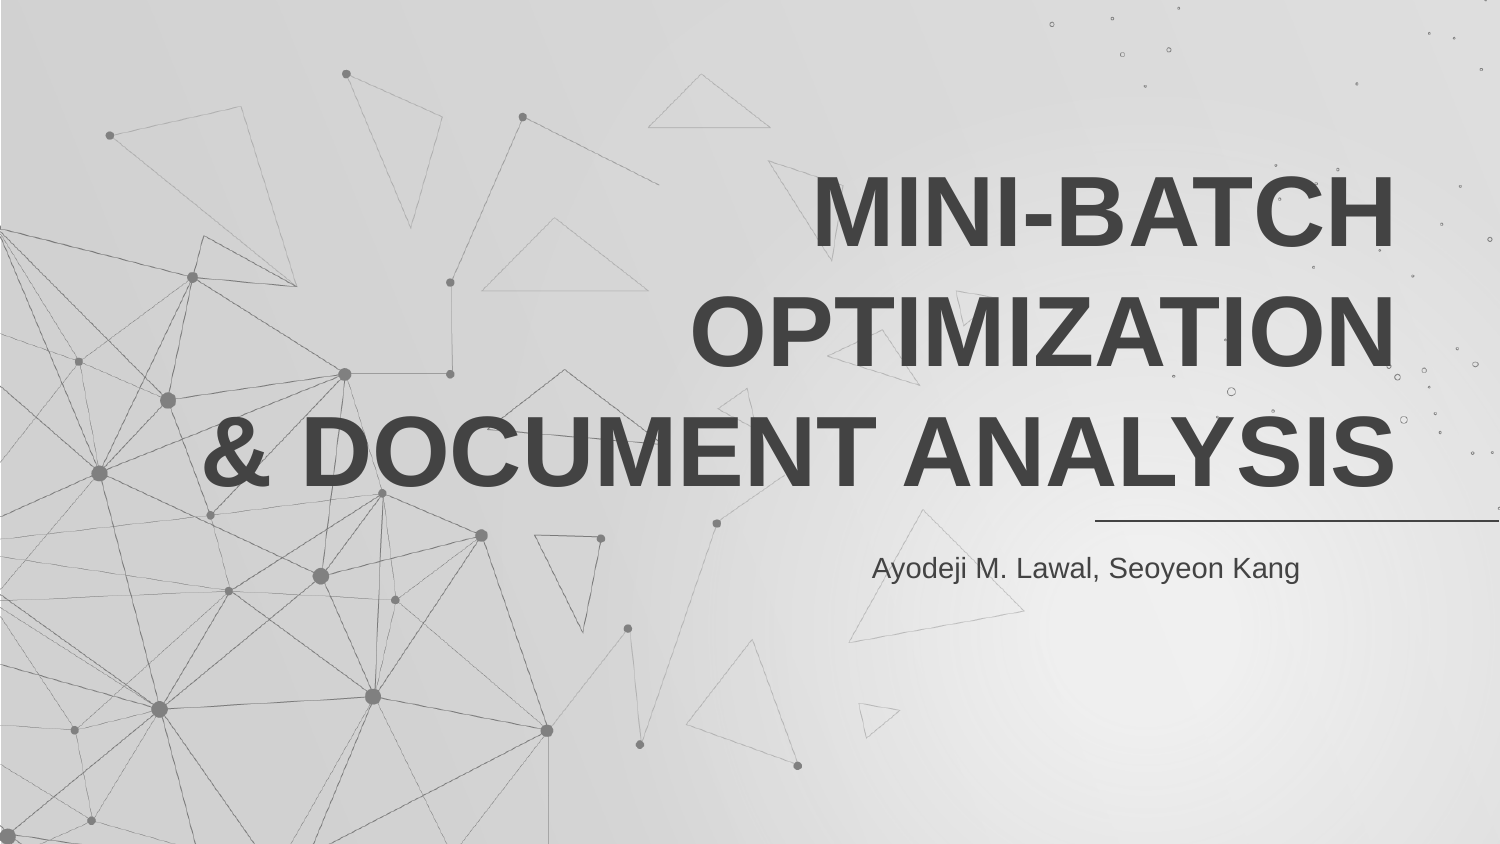

# MINI-BATCH OPTIMIZATION
& DOCUMENT ANALYSIS
Ayodeji M. Lawal, Seoyeon Kang